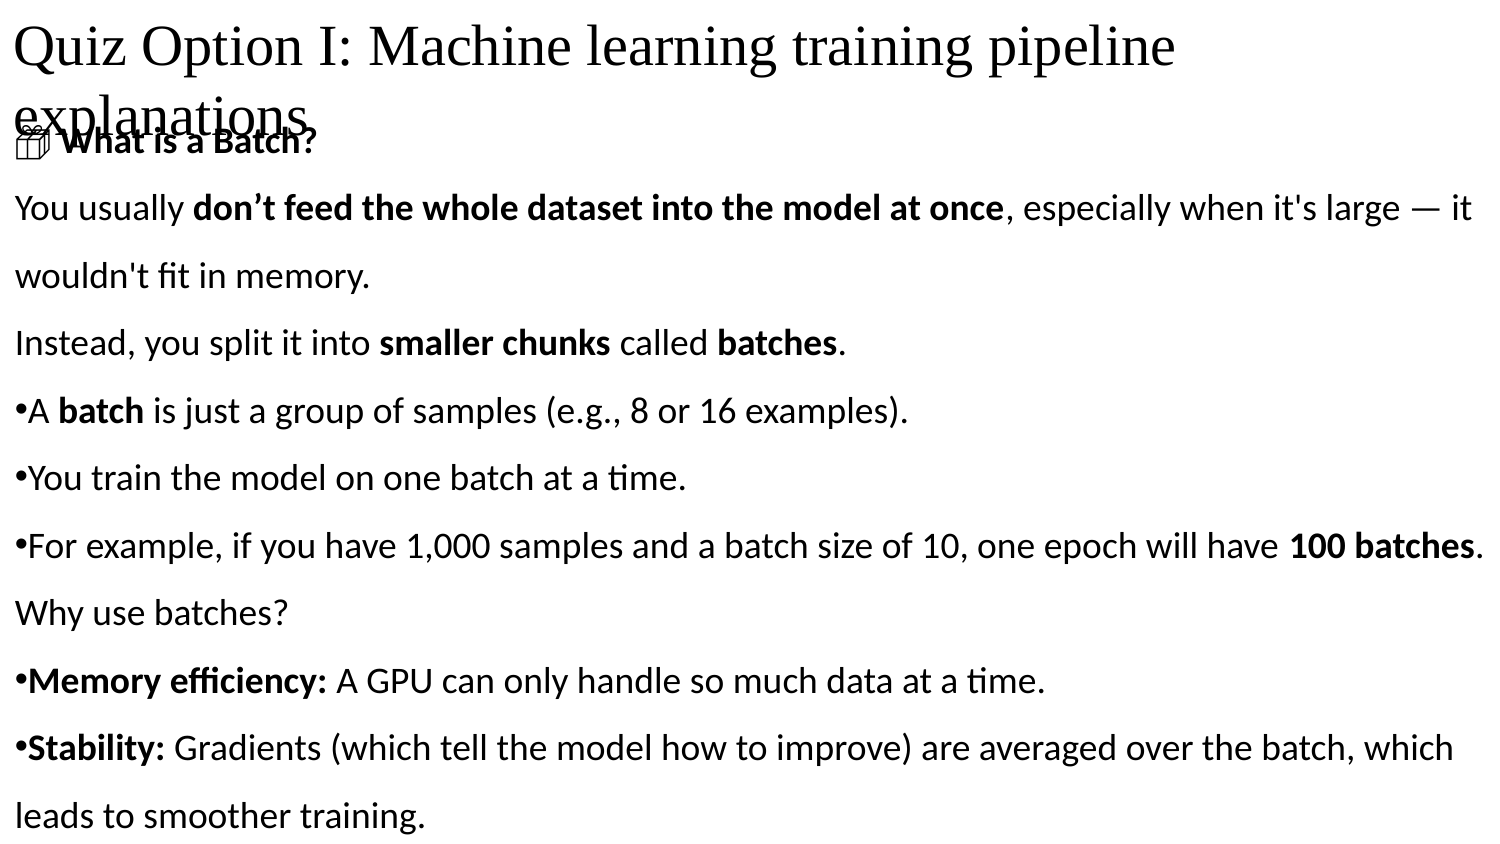

Quiz Option I: Machine learning training pipeline explanations

📦 What is a Batch?
You usually don’t feed the whole dataset into the model at once, especially when it's large — it wouldn't fit in memory.
Instead, you split it into smaller chunks called batches.
A batch is just a group of samples (e.g., 8 or 16 examples).
You train the model on one batch at a time.
For example, if you have 1,000 samples and a batch size of 10, one epoch will have 100 batches.
Why use batches?
Memory efficiency: A GPU can only handle so much data at a time.
Stability: Gradients (which tell the model how to improve) are averaged over the batch, which leads to smoother training.